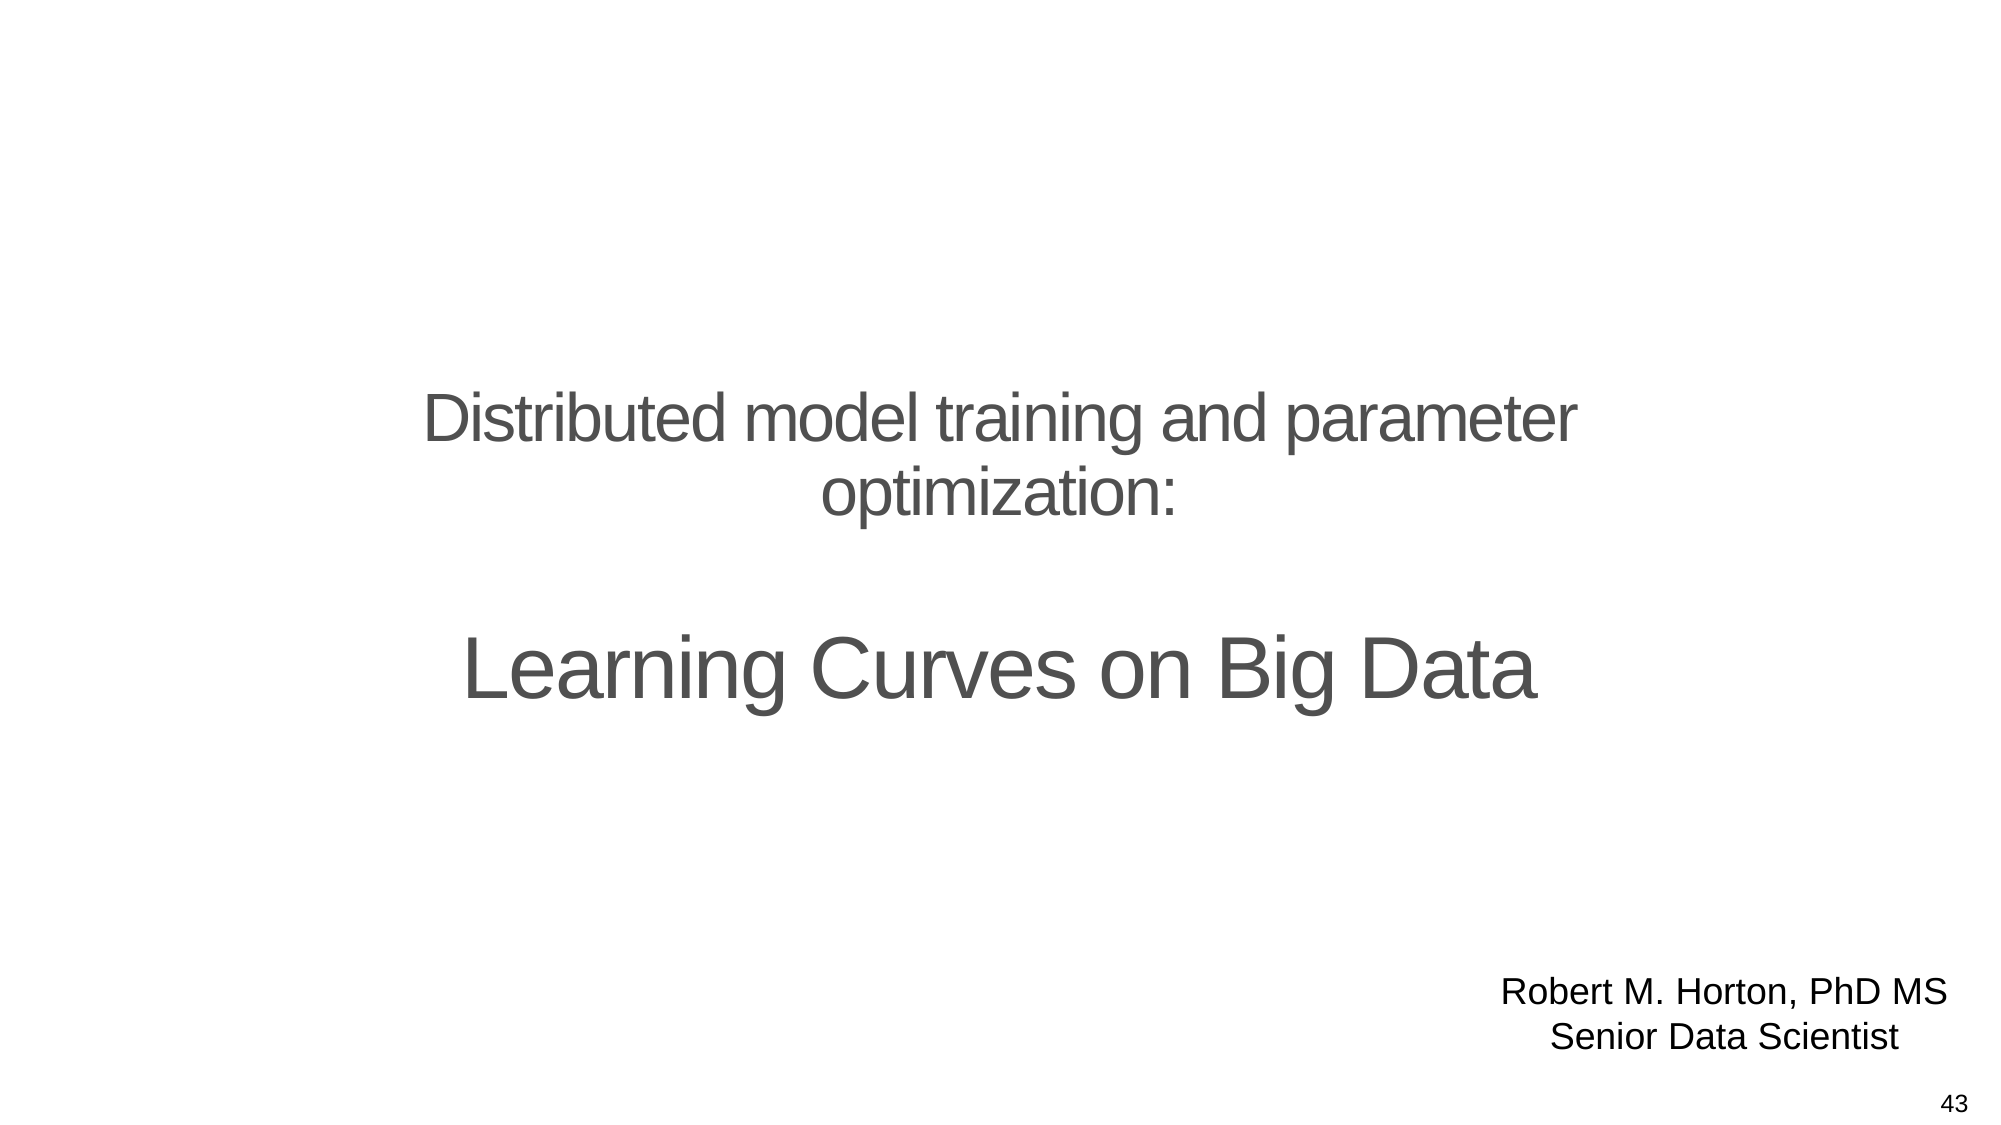

Distributed model training and parameter optimization:
Learning Curves on Big Data
Robert M. Horton, PhD MS
Senior Data Scientist
43